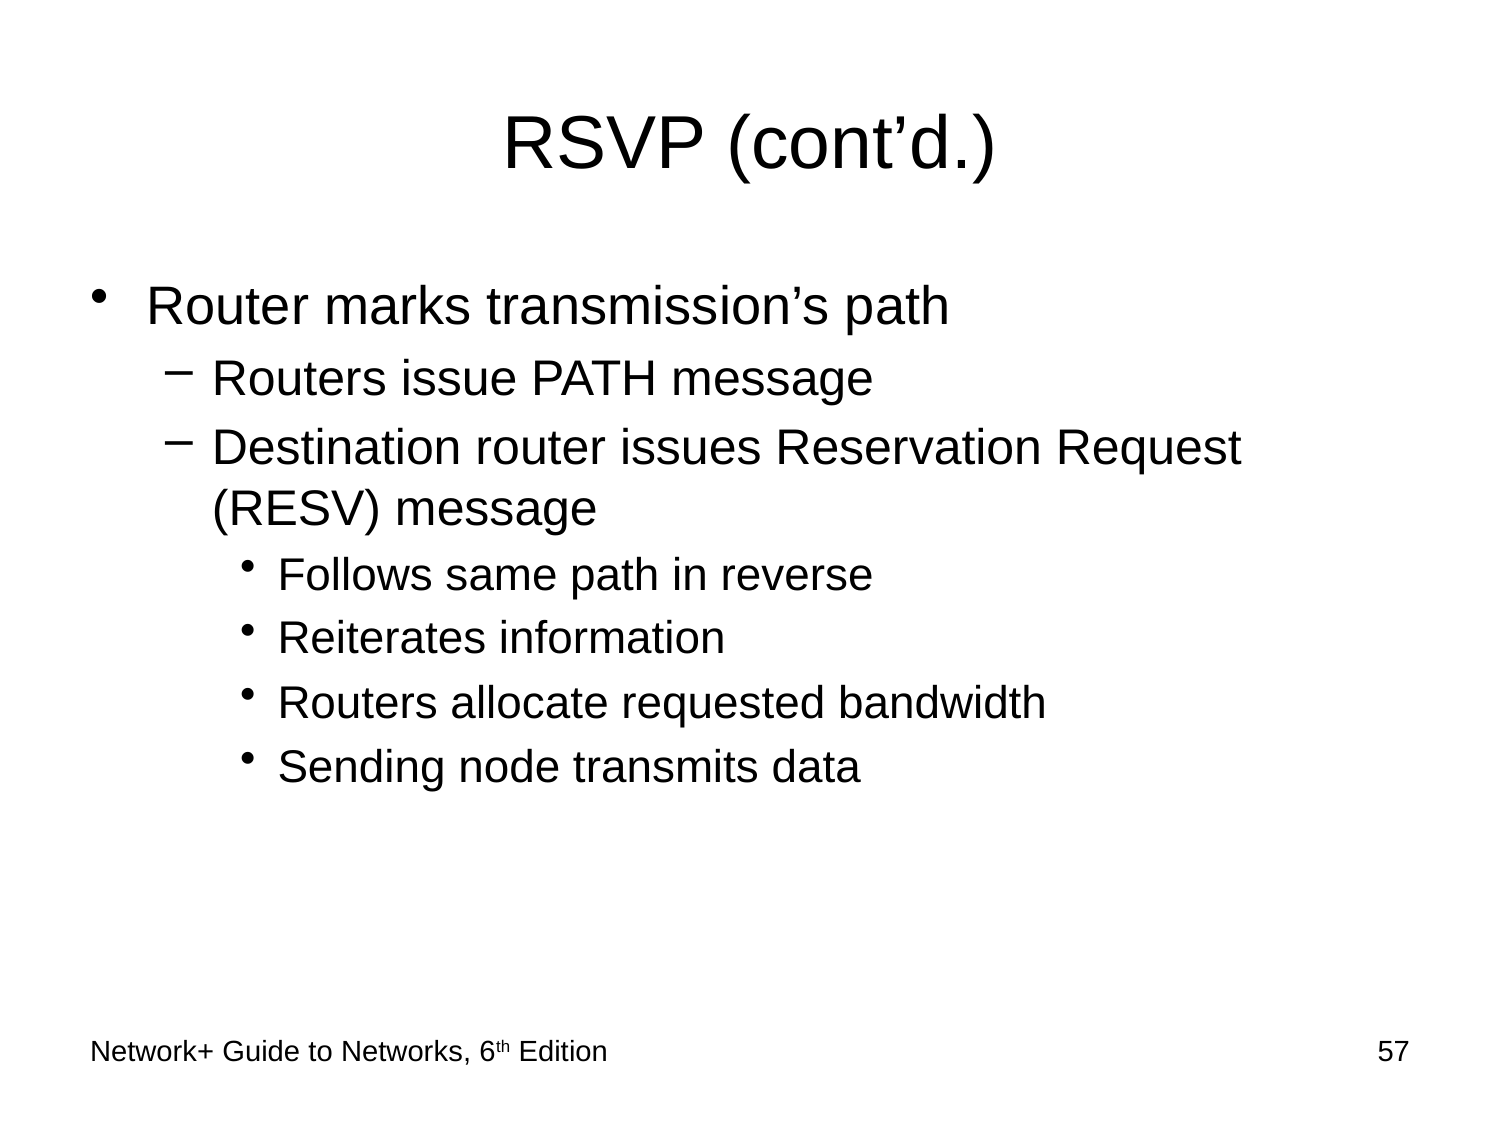

# RSVP (cont’d.)
Router marks transmission’s path
Routers issue PATH message
Destination router issues Reservation Request (RESV) message
Follows same path in reverse
Reiterates information
Routers allocate requested bandwidth
Sending node transmits data
Network+ Guide to Networks, 6th Edition
57